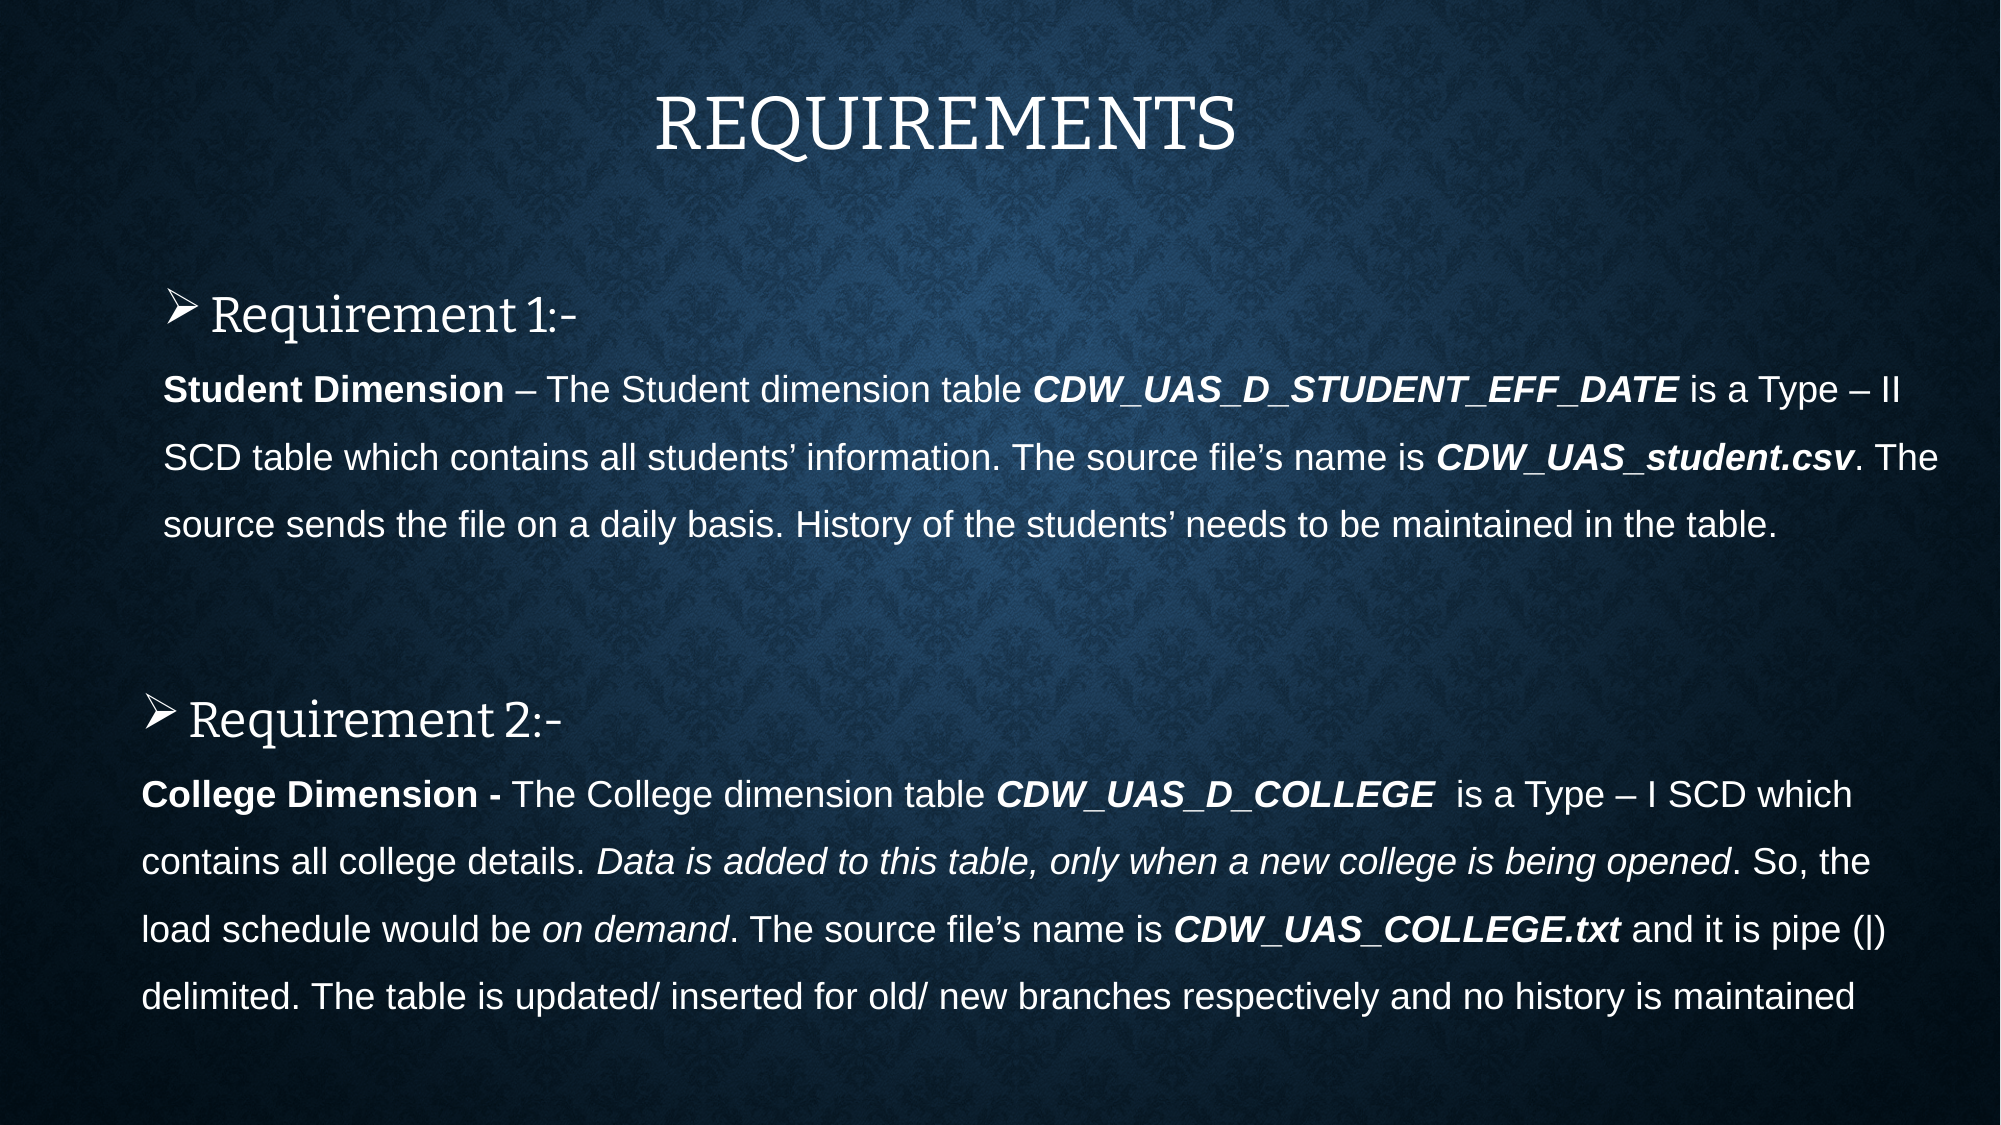

REQUIREMENTS
Requirement 1:-
Student Dimension – The Student dimension table CDW_UAS_D_STUDENT_EFF_DATE is a Type – II  SCD table which contains all students’ information. The source file’s name is CDW_UAS_student.csv. The source sends the file on a daily basis. History of the students’ needs to be maintained in the table.

Requirement 2:-
College Dimension - The College dimension table CDW_UAS_D_COLLEGE  is a Type – I SCD which contains all college details. Data is added to this table, only when a new college is being opened. So, the load schedule would be on demand. The source file’s name is CDW_UAS_COLLEGE.txt and it is pipe (|) delimited. The table is updated/ inserted for old/ new branches respectively and no history is maintained